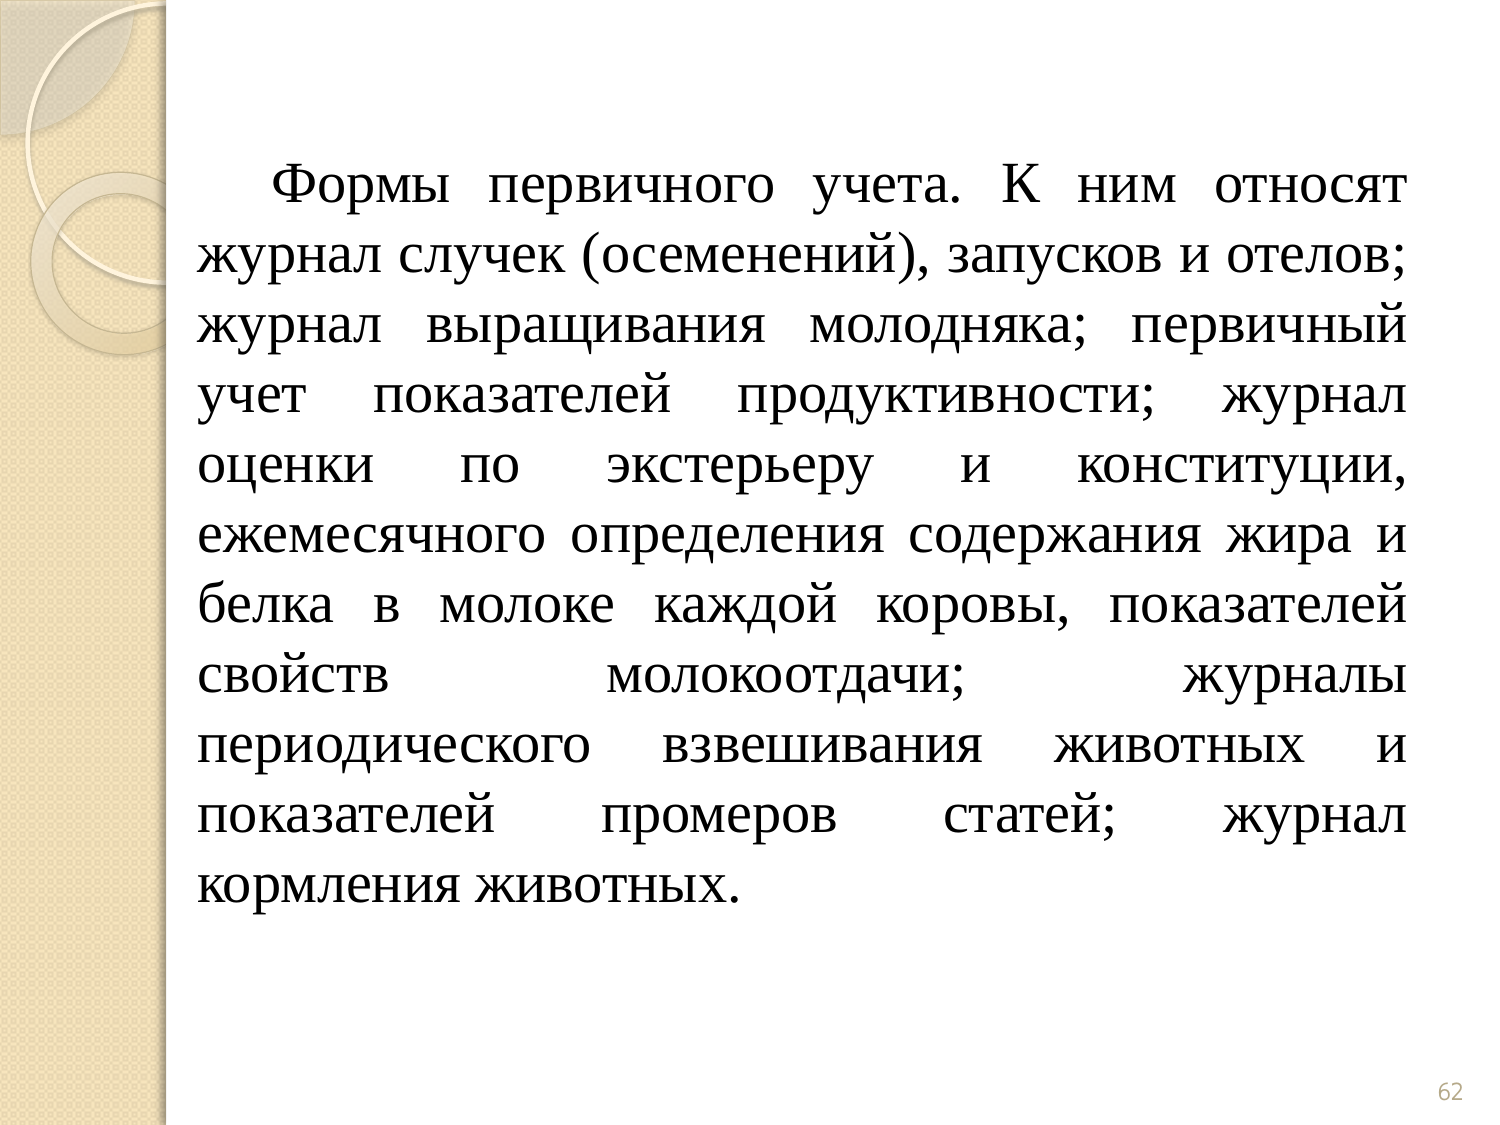

Формы первичного учета. К ним относят журнал случек (осеменений), запусков и отелов; журнал выращивания молодняка; первичный учет показателей продуктивности; журнал оценки по экстерьеру и конституции, ежемесячного определения содержания жира и белка в молоке каждой коровы, показателей свойств молокоотдачи; журналы периодического взвешивания животных и показателей промеров статей; журнал кормления животных.
62